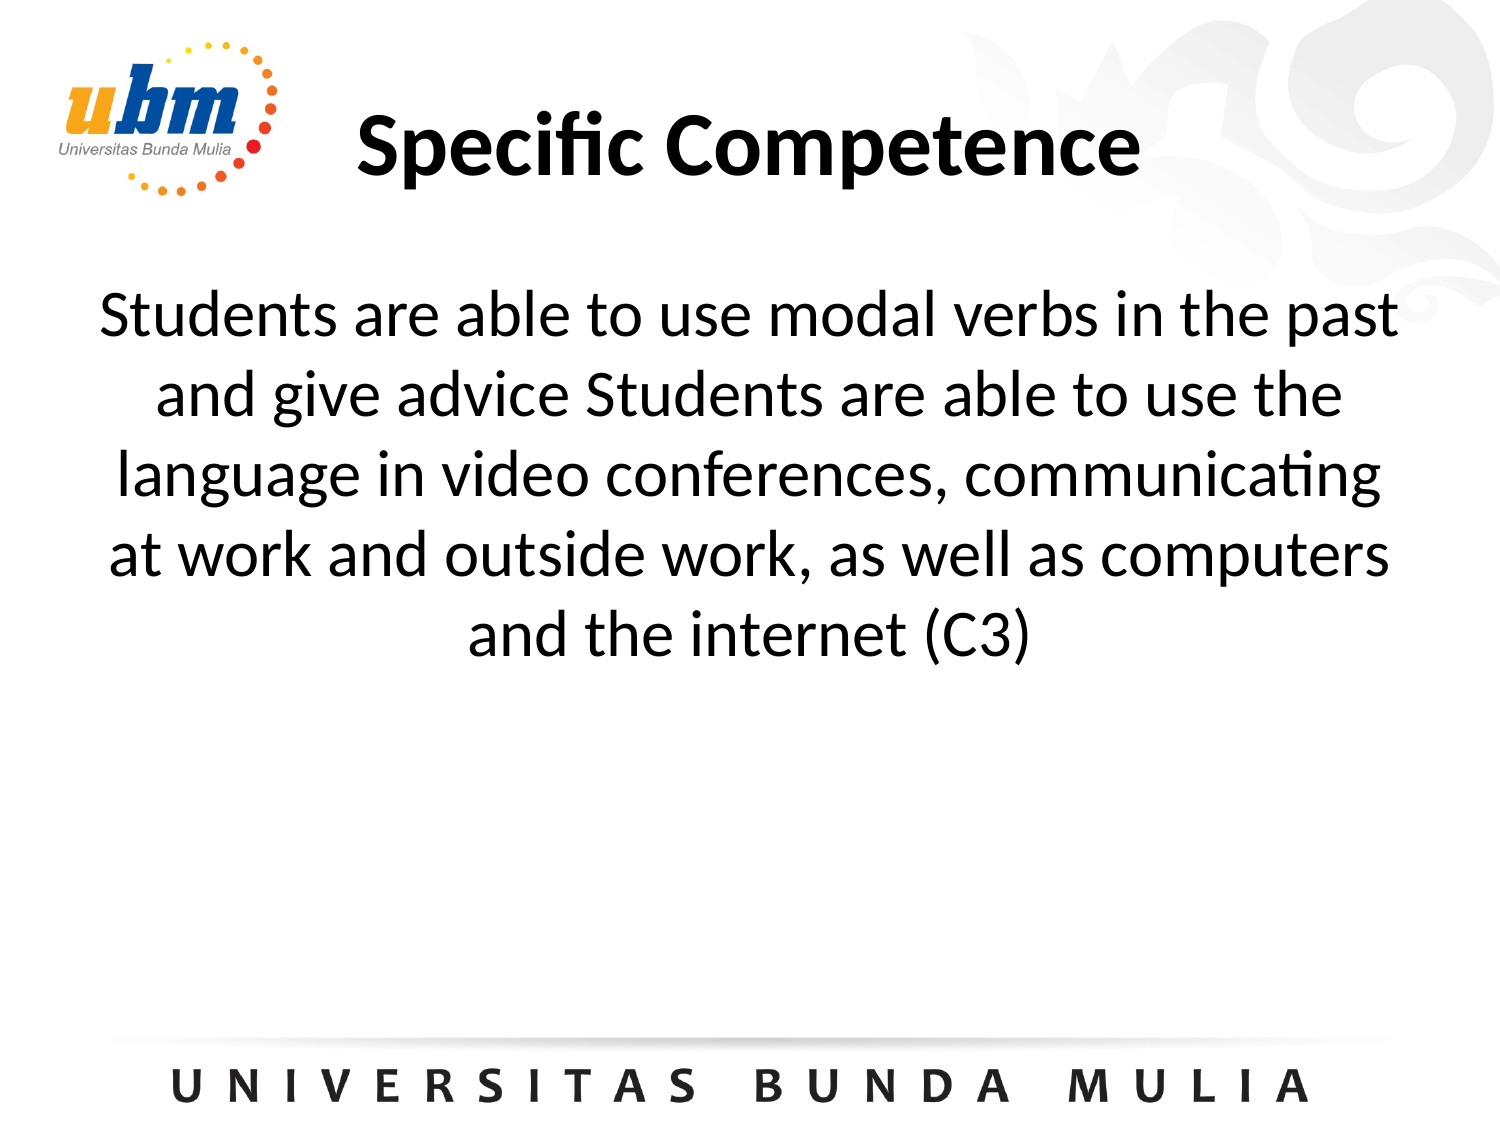

# Specific Competence
Students are able to use modal verbs in the past and give advice Students are able to use the language in video conferences, communicating at work and outside work, as well as computers and the internet (C3)